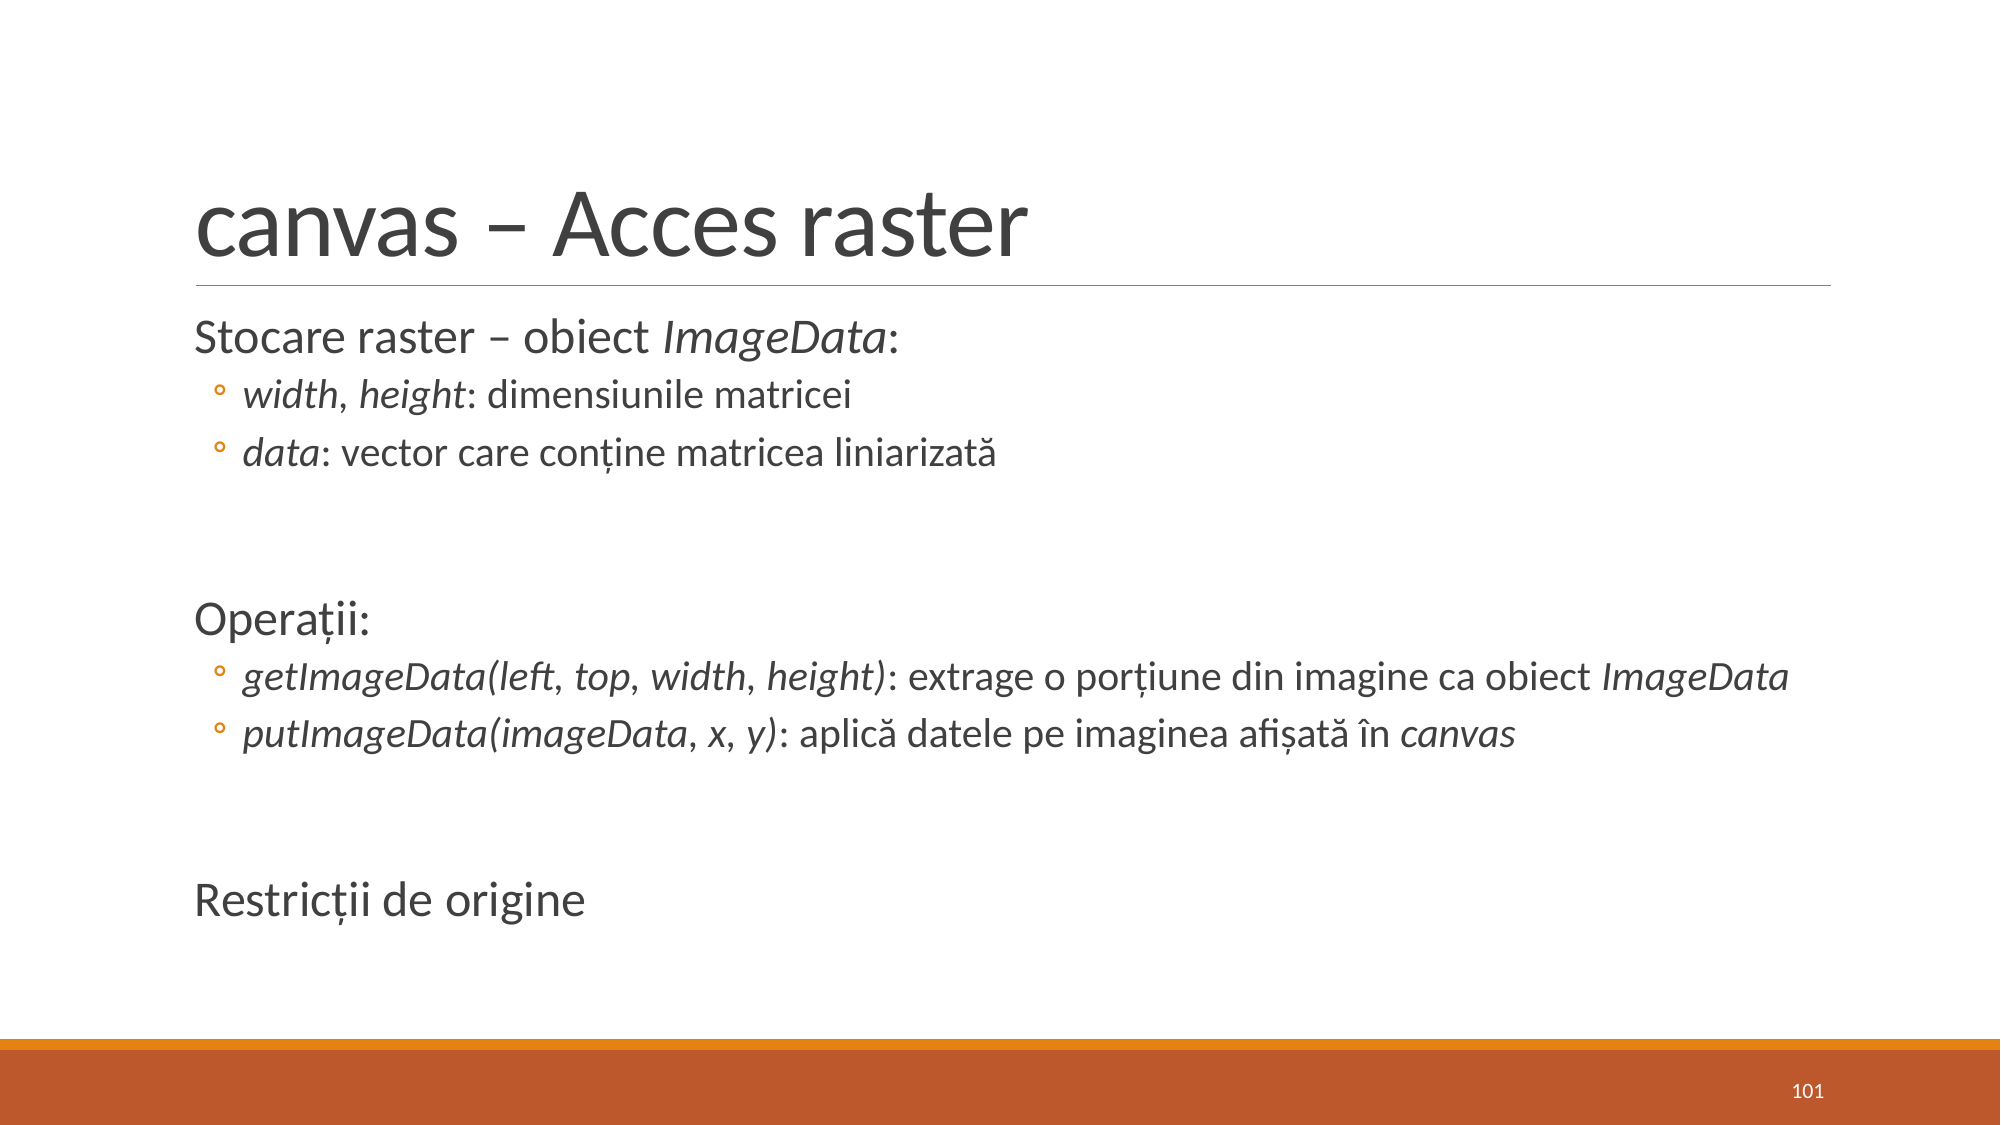

# canvas – Acces raster
Stocare raster – obiect ImageData:
width, height: dimensiunile matricei
data: vector care conține matricea liniarizată

Operații:
getImageData(left, top, width, height): extrage o porțiune din imagine ca obiect ImageData
putImageData(imageData, x, y): aplică datele pe imaginea afișată în canvas

Restricții de origine
101